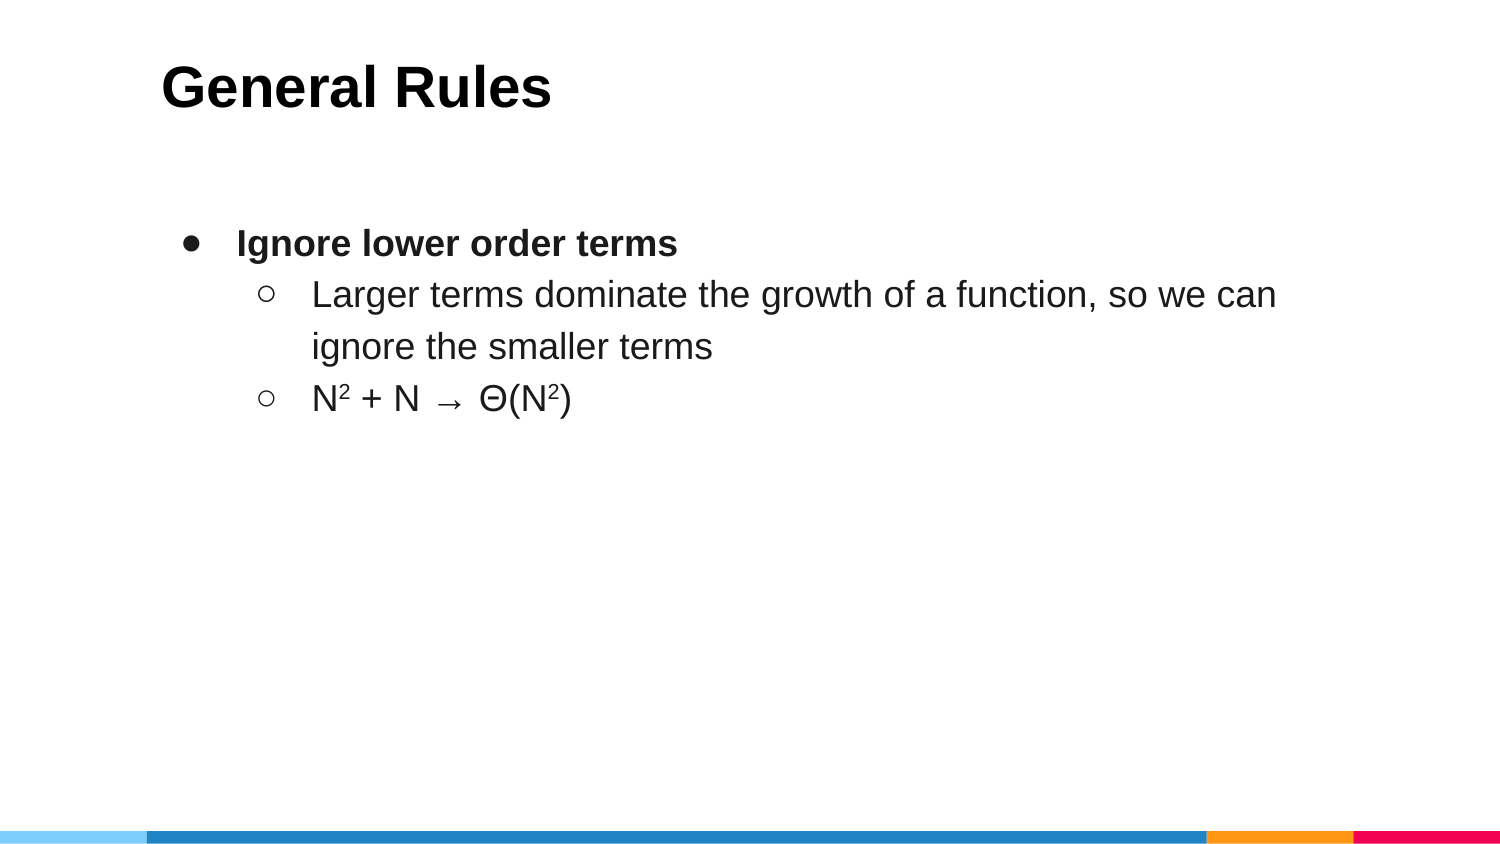

# General Rules
Ignore lower order terms
Larger terms dominate the growth of a function, so we can ignore the smaller terms
N2 + N → Θ(N2)